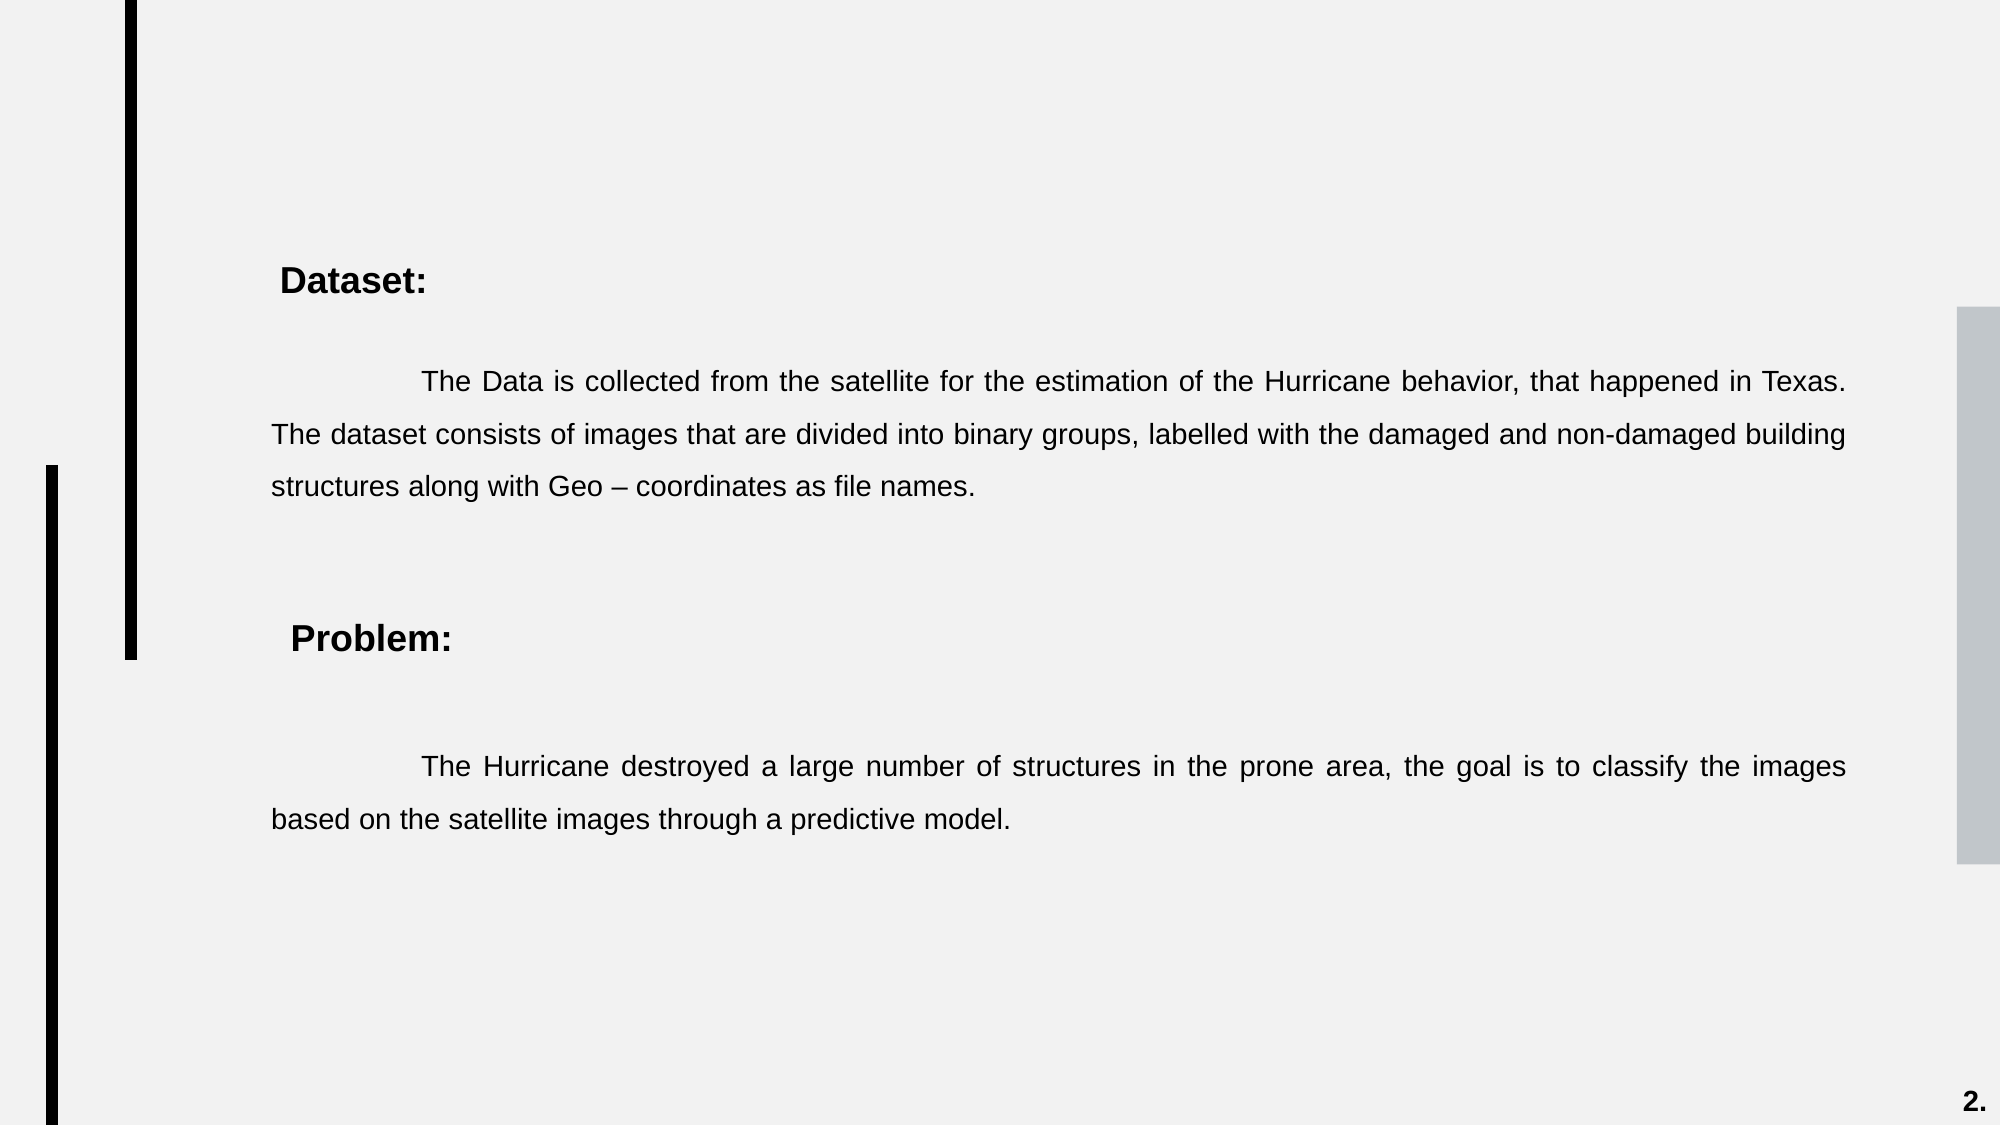

Dataset:

	The Data is collected from the satellite for the estimation of the Hurricane behavior, that happened in Texas. The dataset consists of images that are divided into binary groups, labelled with the damaged and non-damaged building structures along with Geo – coordinates as file names.
Problem:
	The Hurricane destroyed a large number of structures in the prone area, the goal is to classify the images based on the satellite images through a predictive model.
2.